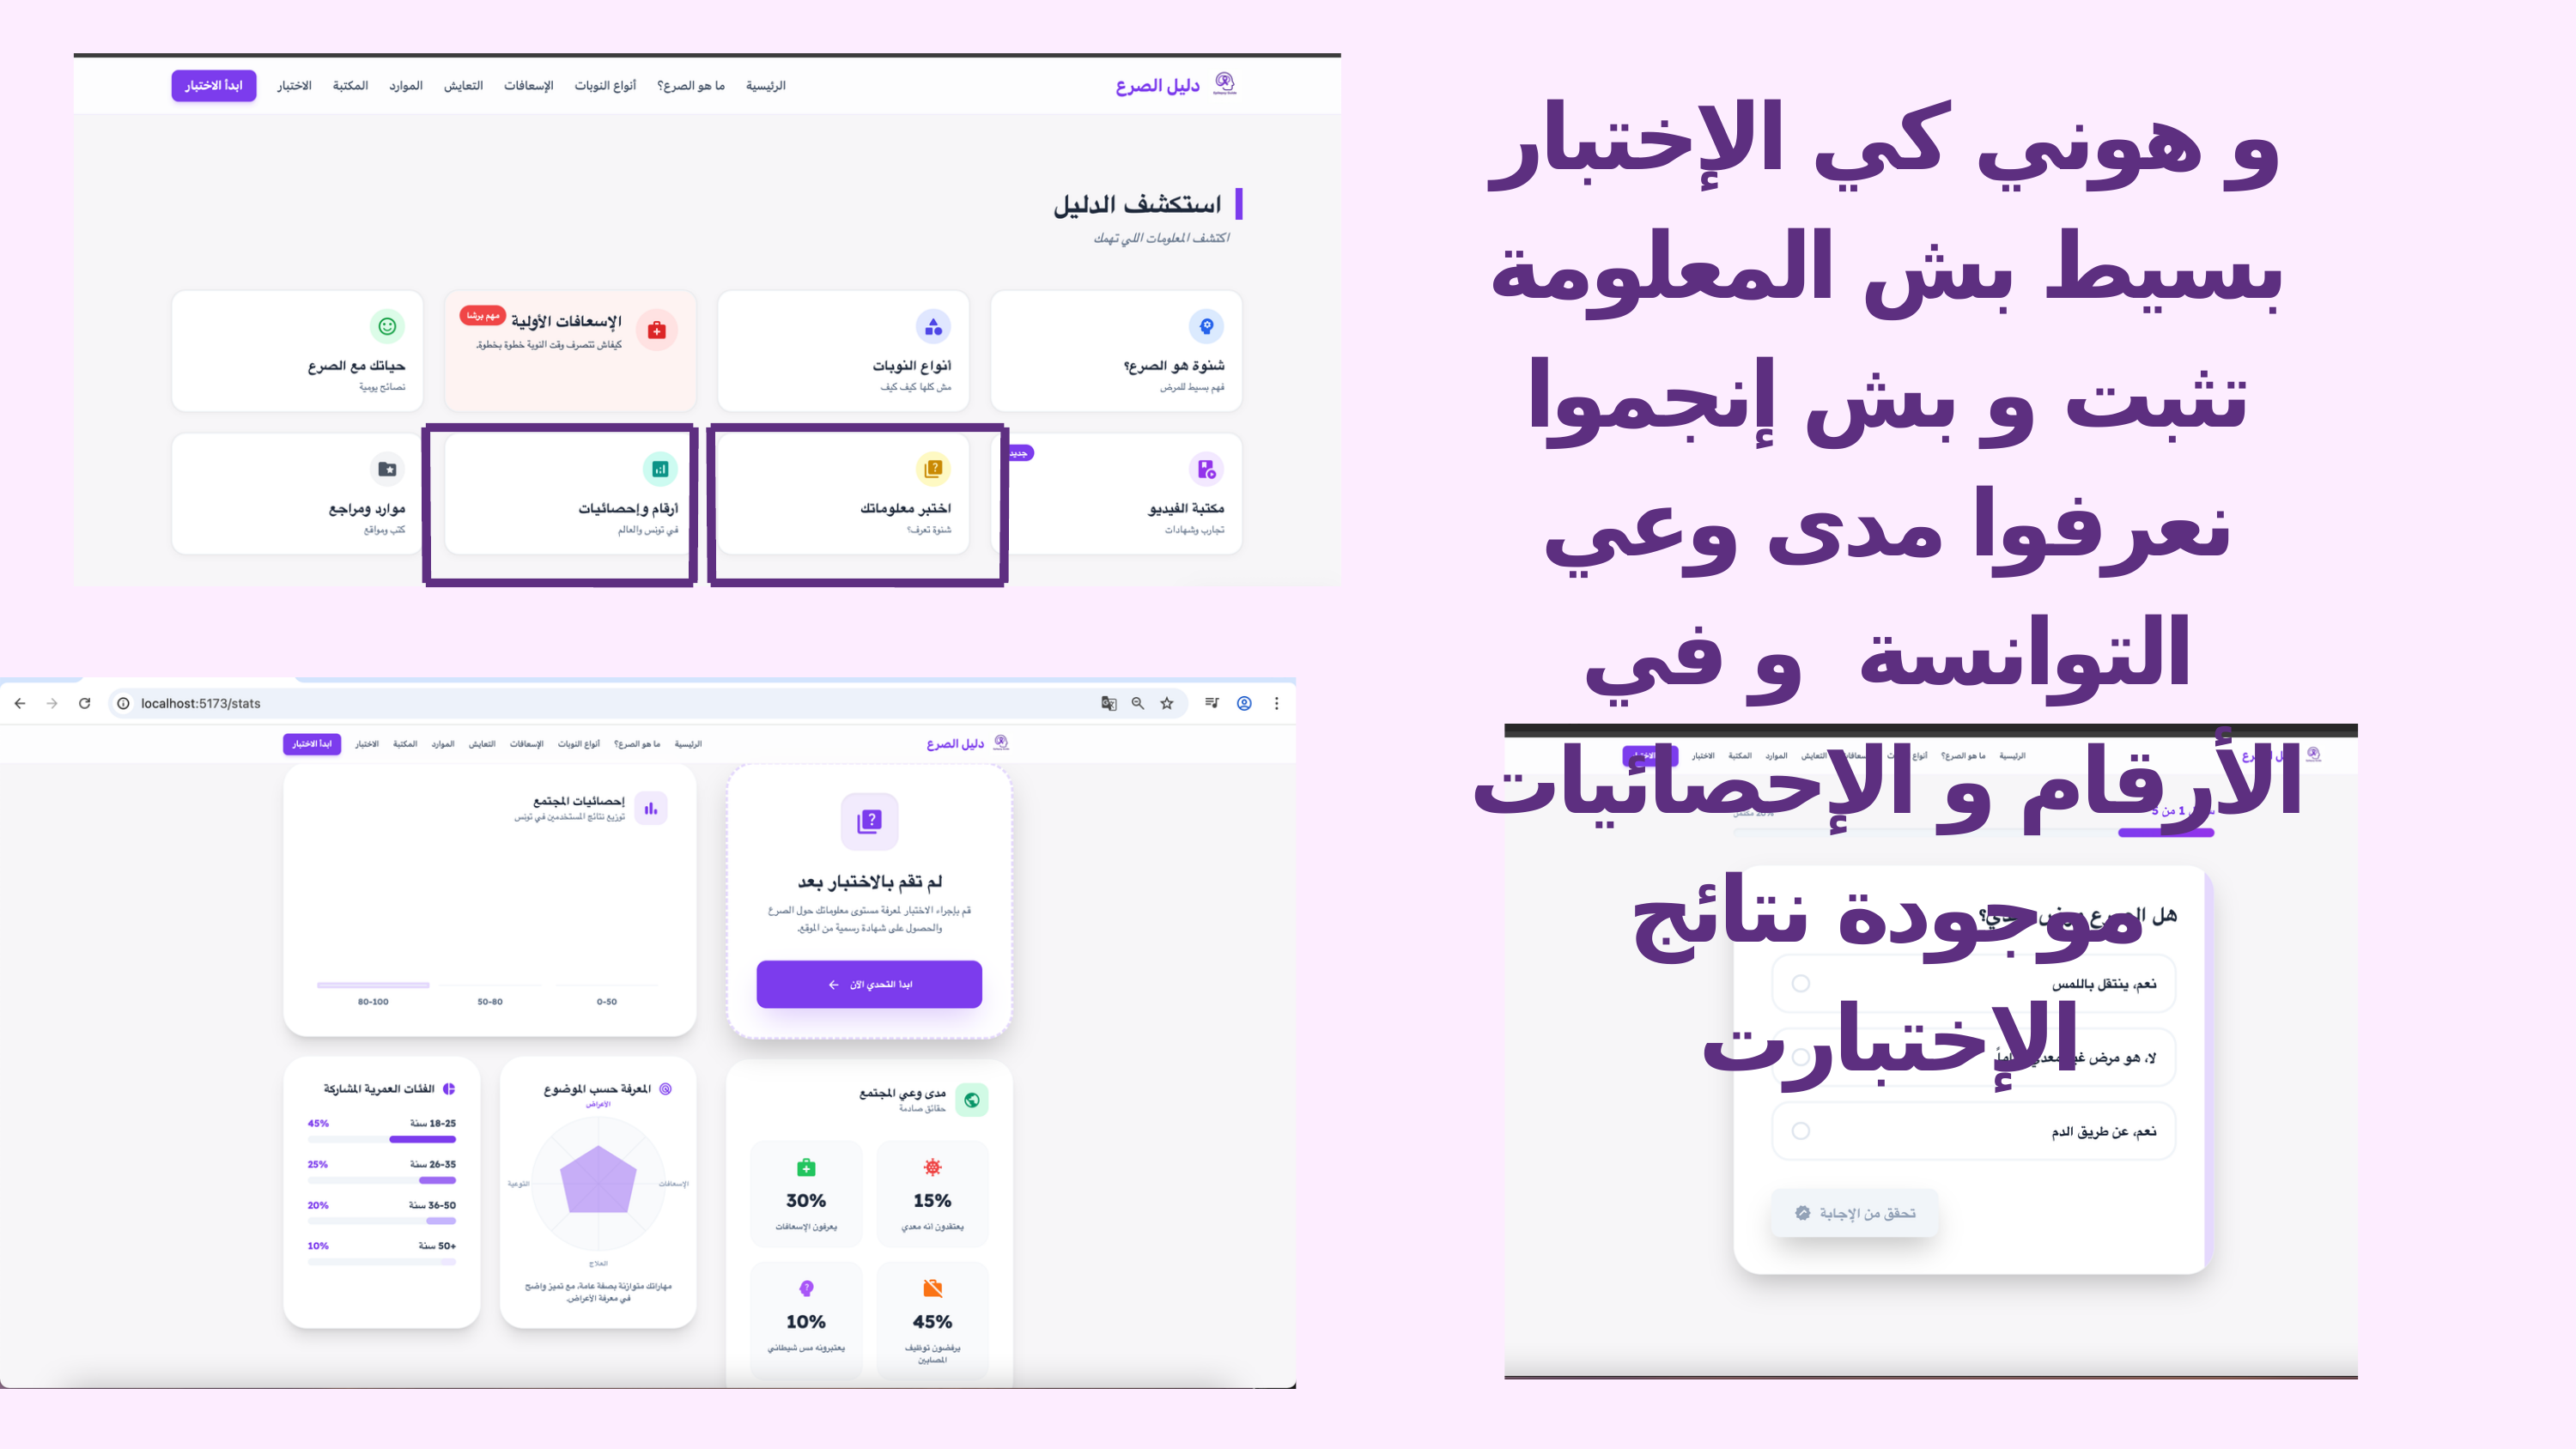

و هوني كي الإختبار بسيط بش المعلومة تثبت و بش إنجموا نعرفوا مدى وعي التوانسة  و في الأرقام و الإحصائيات موجودة نتائج الإختبارت